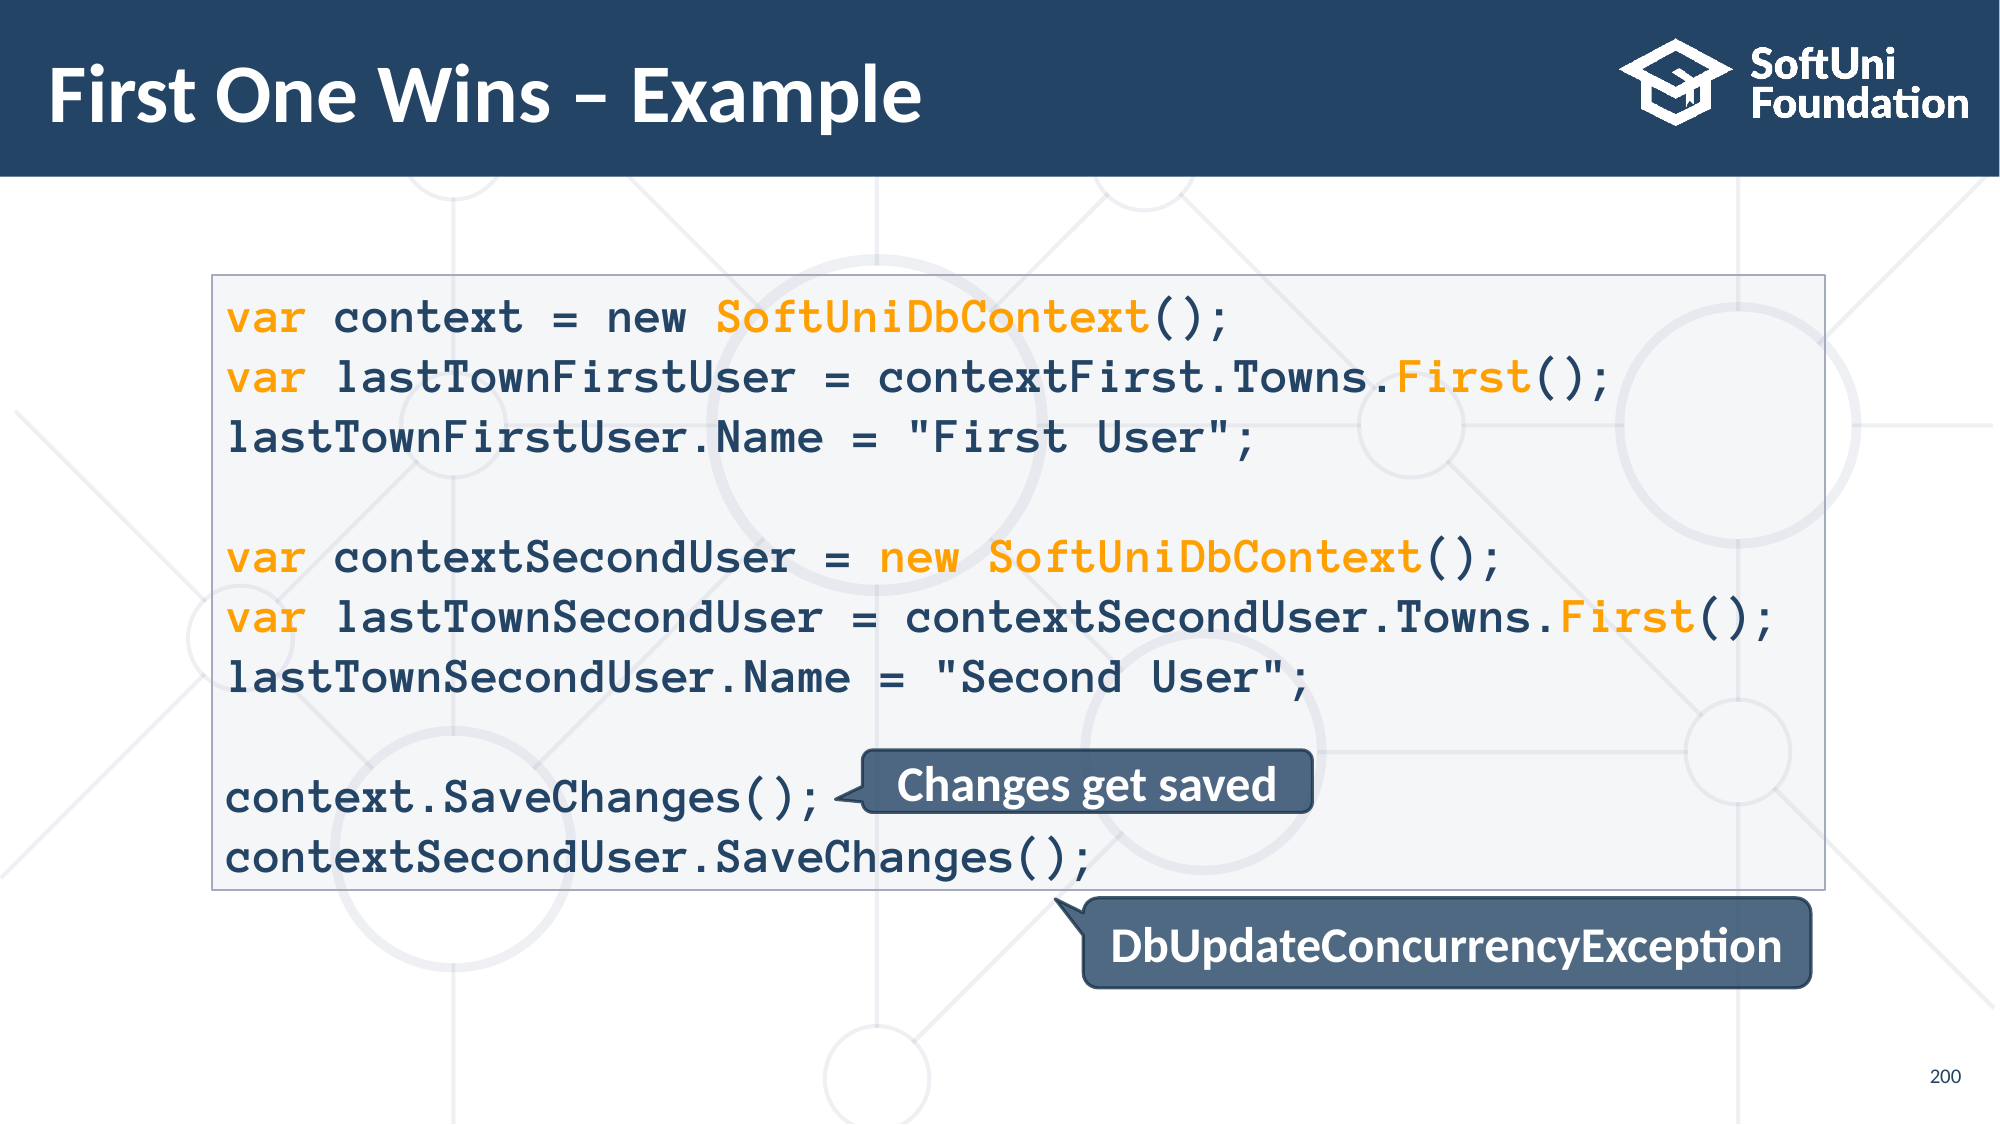

# First One Wins – Example
var context = new SoftUniDbContext();
var lastTownFirstUser = contextFirst.Towns.First();
lastTownFirstUser.Name = "First User";

var contextSecondUser = new SoftUniDbContext();
var lastTownSecondUser = contextSecondUser.Towns.First();
lastTownSecondUser.Name = "Second User";

context.SaveChanges();
contextSecondUser.SaveChanges();
Changes get saved
DbUpdateConcurrencyException
200